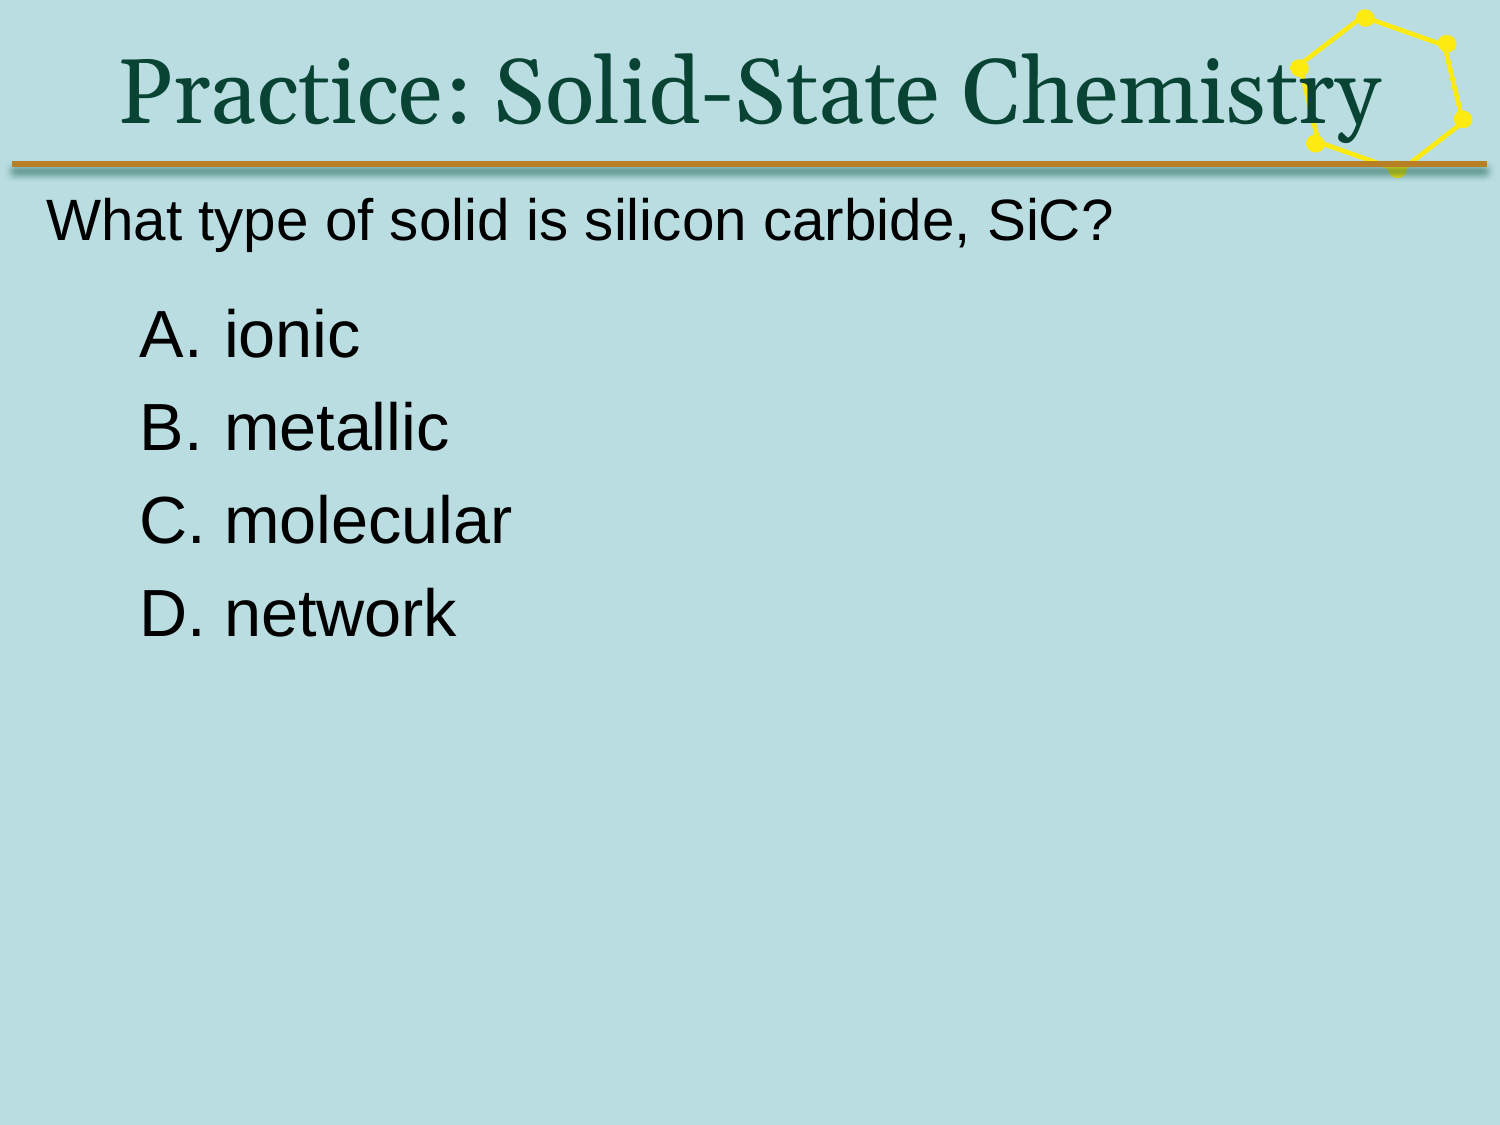

Practice: Solid-State Chemistry
# What type of solid is silicon carbide, SiC?
ionic
metallic
molecular
network